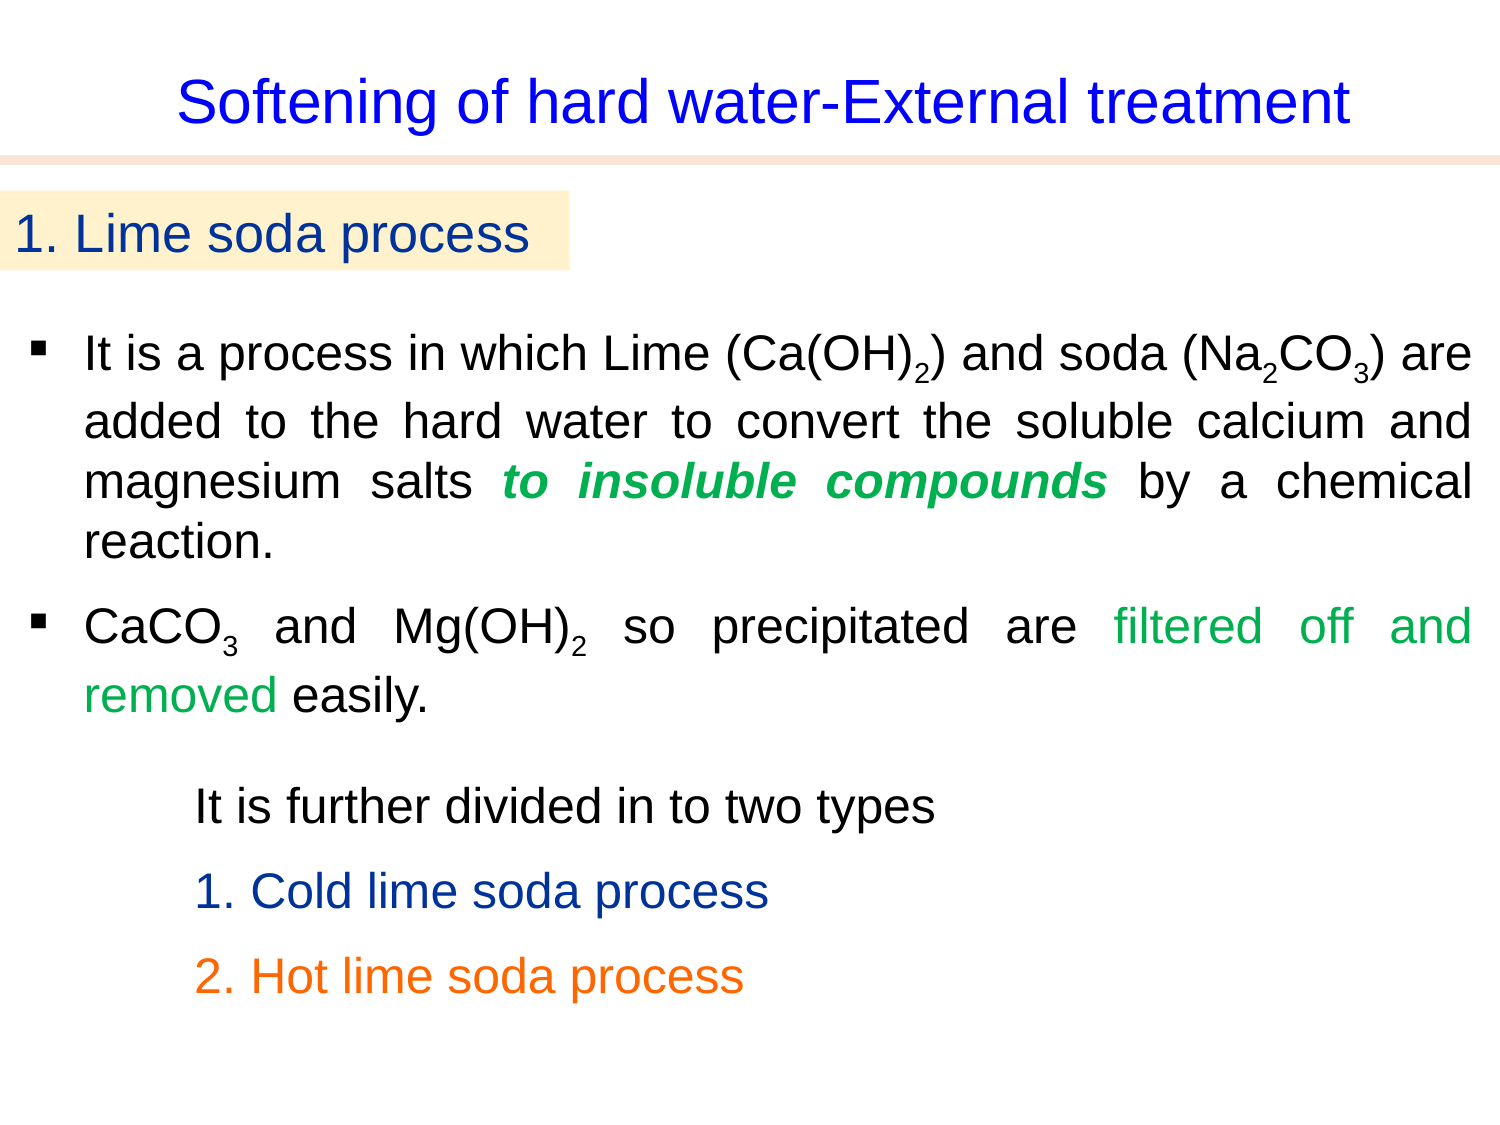

Softening of hard water-External treatment
1. Lime soda process
It is a process in which Lime (Ca(OH)2) and soda (Na2CO3) are added to the hard water to convert the soluble calcium and magnesium salts to insoluble compounds by a chemical reaction.
CaCO3 and Mg(OH)2 so precipitated are filtered off and removed easily.
It is further divided in to two types
Cold lime soda process
Hot lime soda process